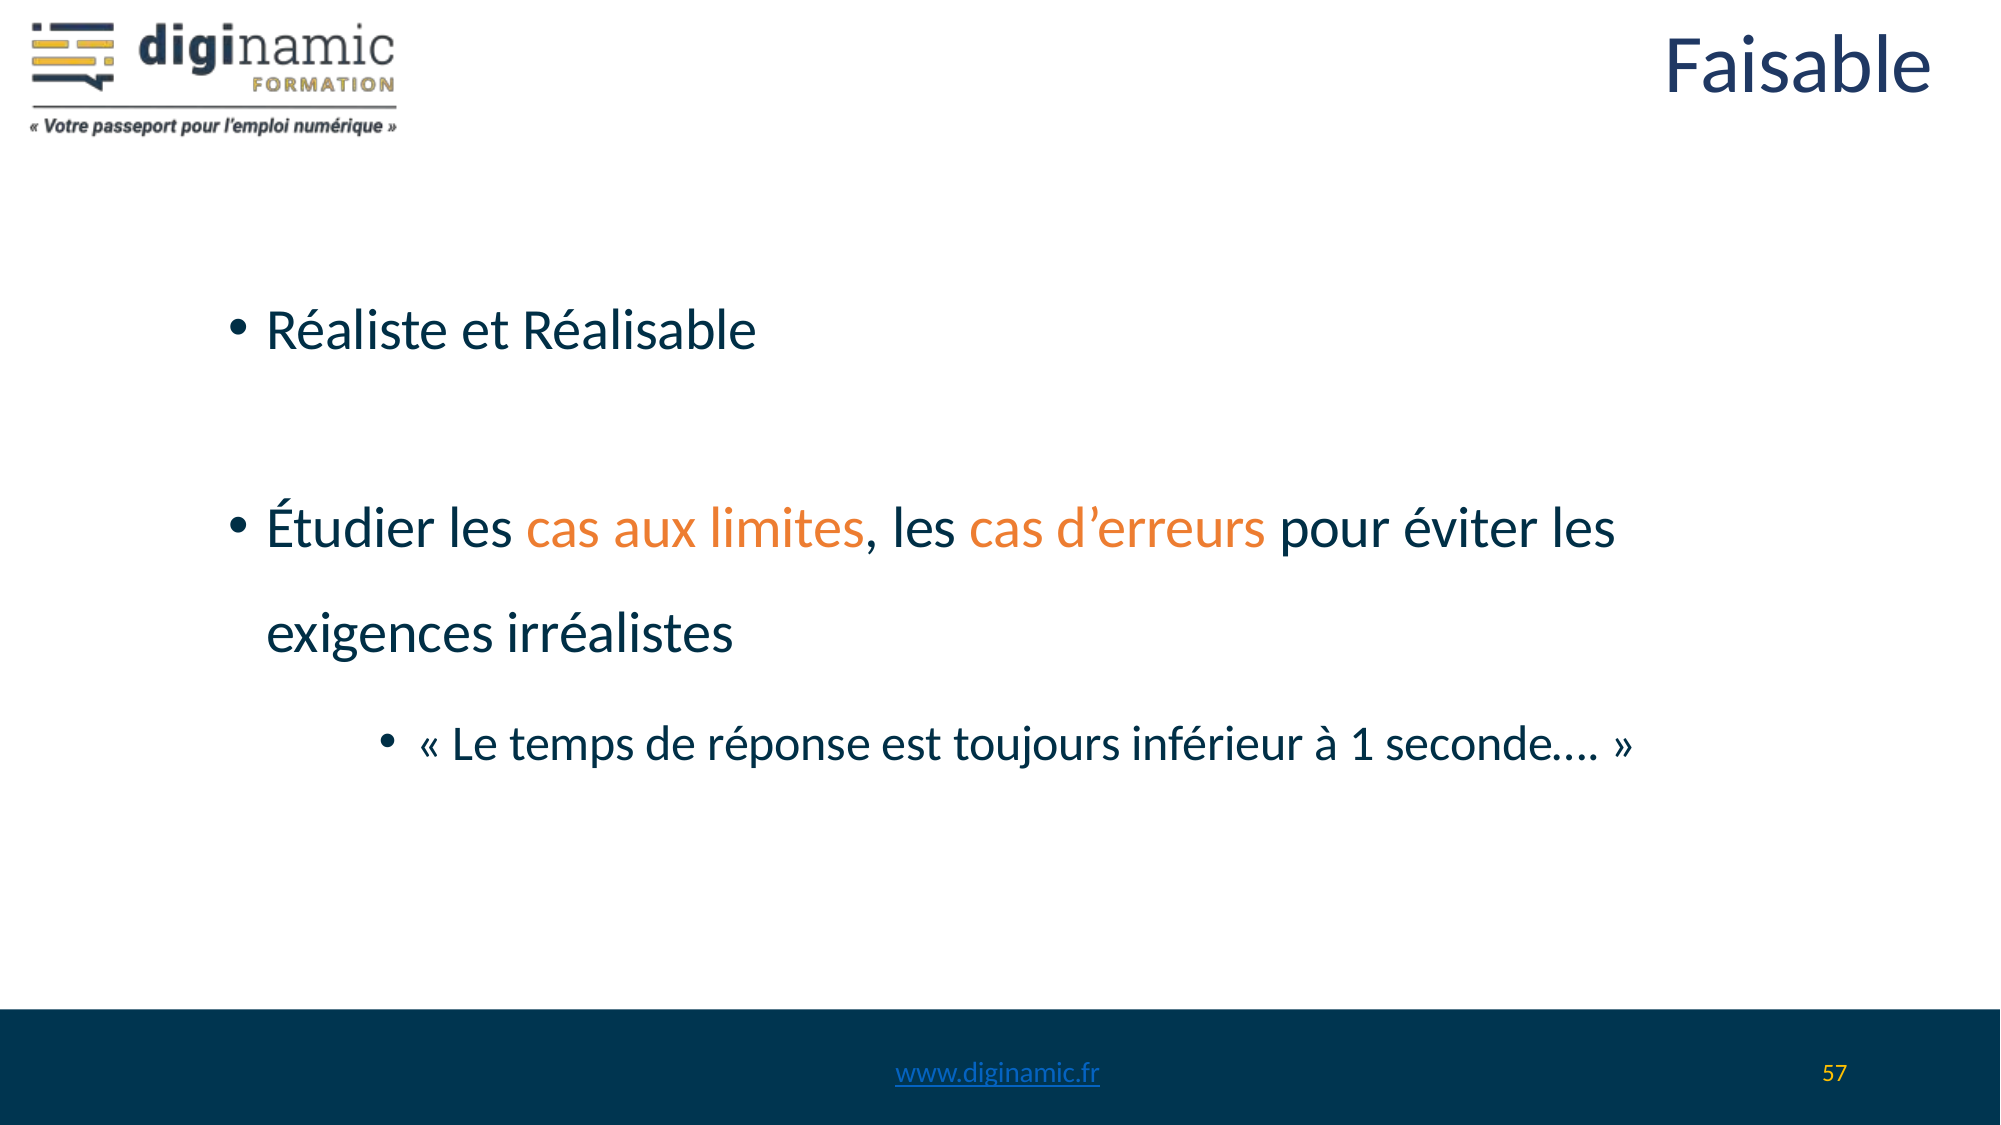

Faisable
Réaliste et Réalisable

Étudier les cas aux limites, les cas d’erreurs pour éviter les exigences irréalistes
« Le temps de réponse est toujours inférieur à 1 seconde…. »

www.diginamic.fr
57